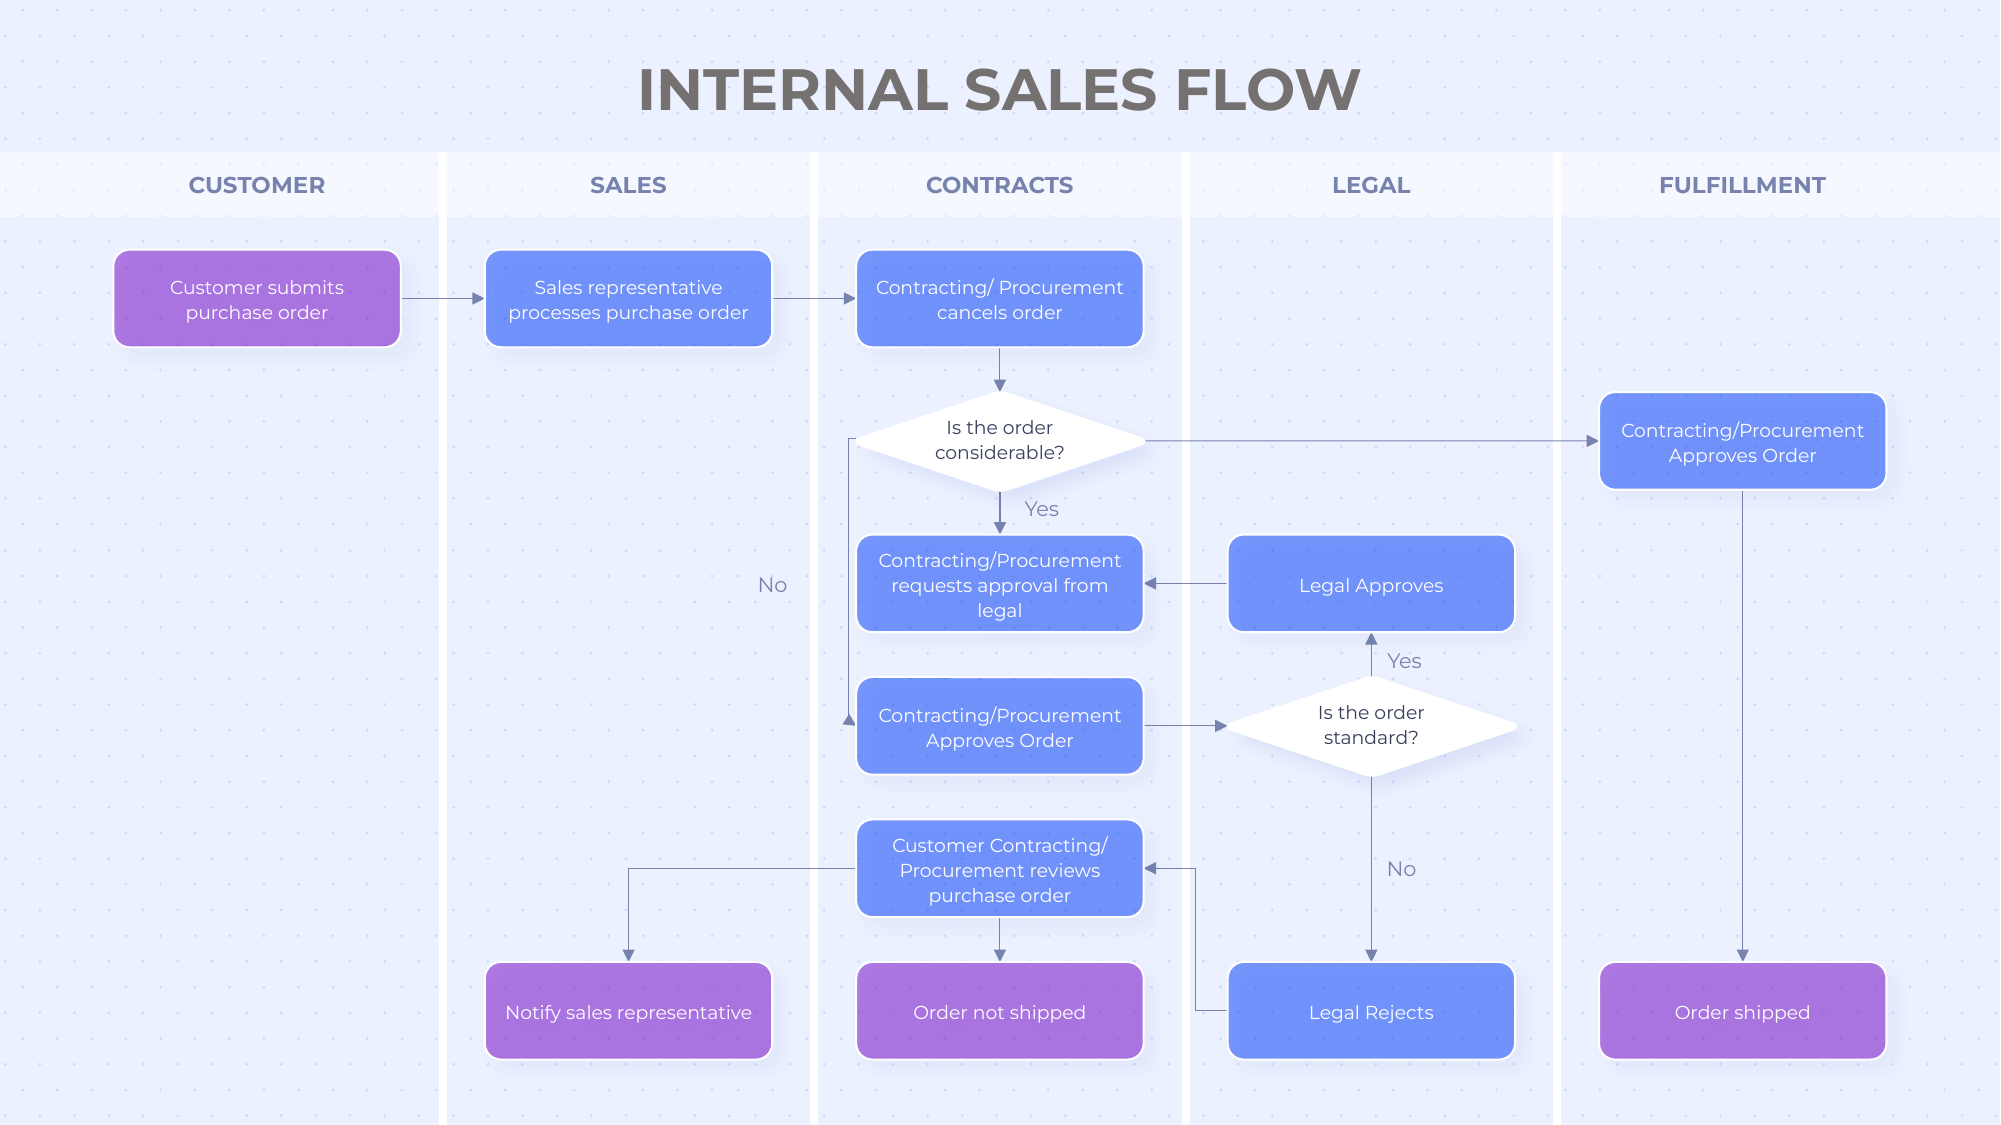

INTERNAL SALES FLOW

CUSTOMER
SALES
CONTRACTS
LEGAL
FULFILLMENT
Customer submits purchase order
Sales representative processes purchase order
Contracting/ Procurement cancels order
Is the order
considerable?

Contracting/Procurement Approves Order
Yes
Contracting/Procurement requests approval from legal
Legal Approves
No
Yes
Contracting/Procurement Approves Order

Is the order
standard?
Customer Contracting/ Procurement reviews purchase order
No
Notify sales representative
Order not shipped
Legal Rejects
Order shipped